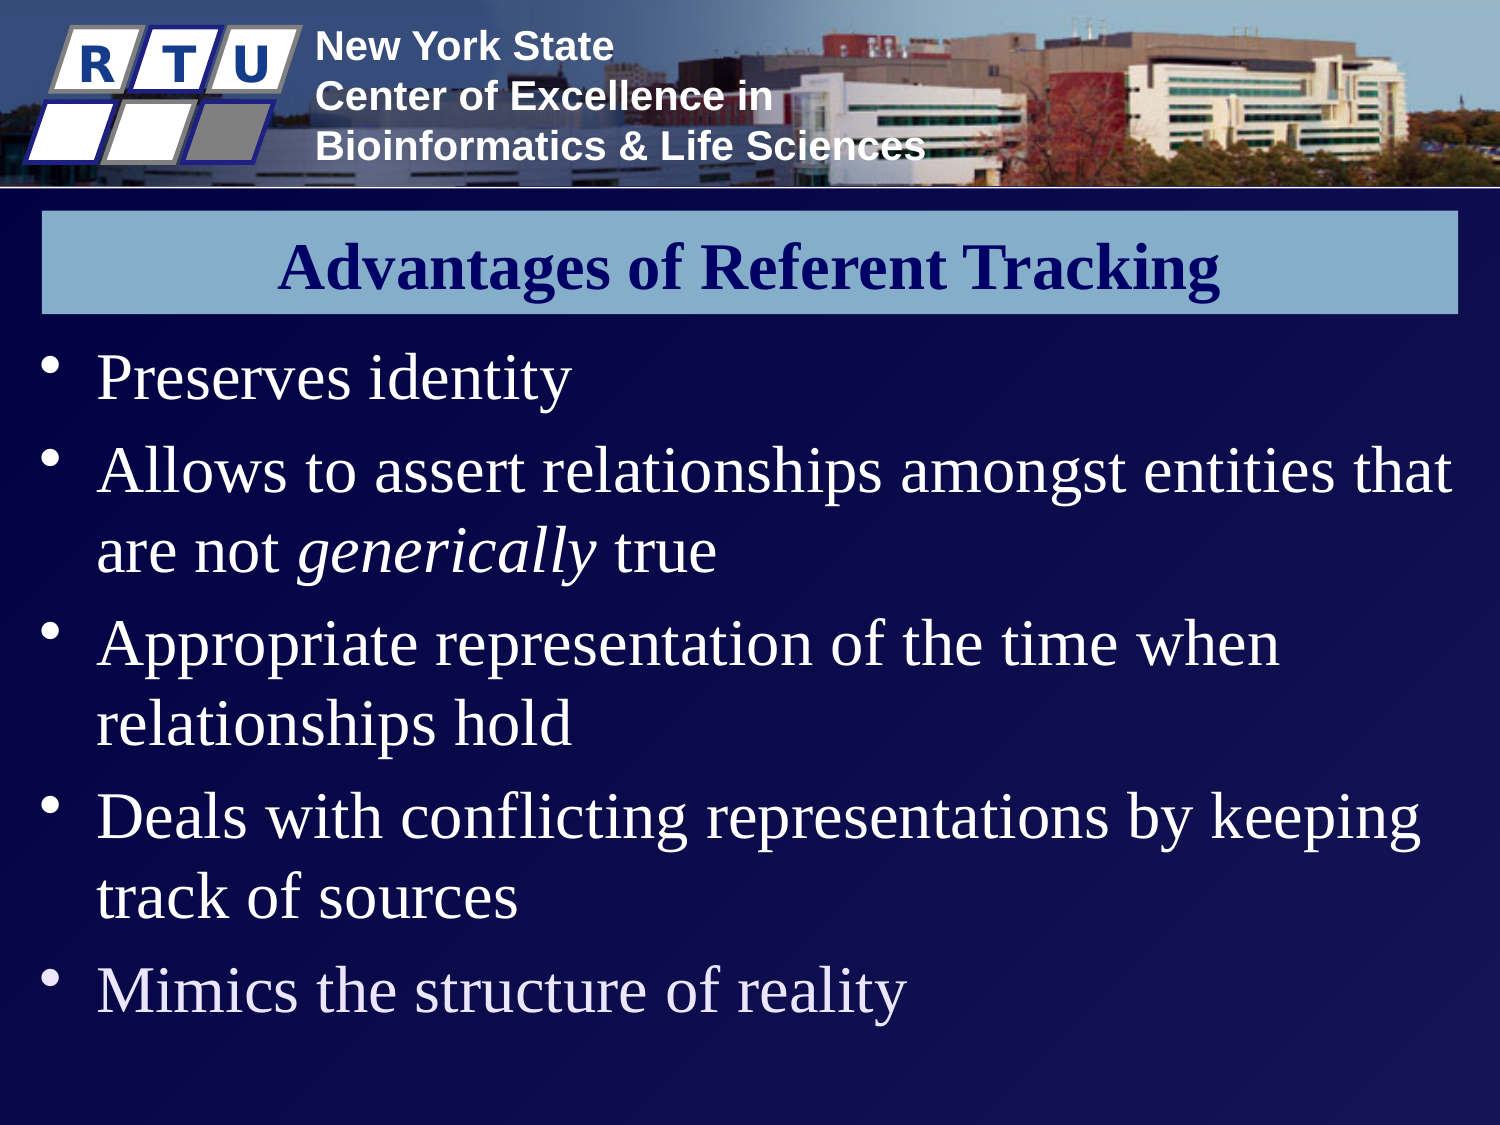

# Advantages of Referent Tracking
Preserves identity
Allows to assert relationships amongst entities that are not generically true
Appropriate representation of the time when relationships hold
Deals with conflicting representations by keeping track of sources
Mimics the structure of reality